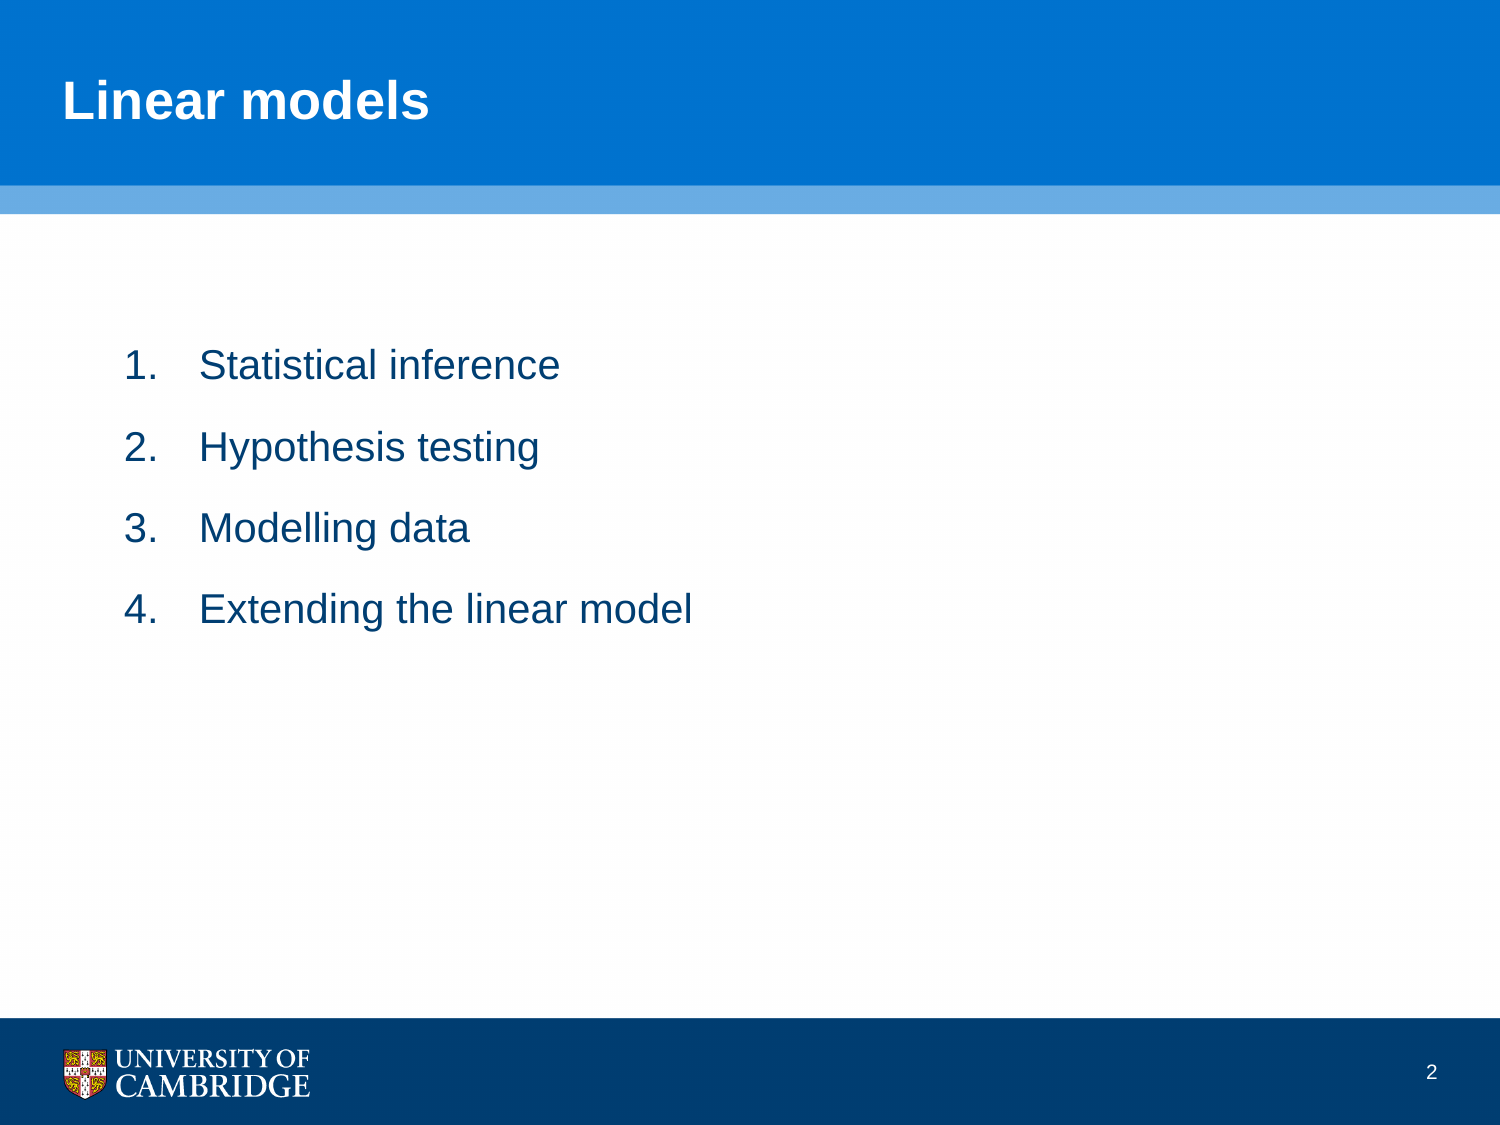

# Linear models
Statistical inference
Hypothesis testing
Modelling data
Extending the linear model
2